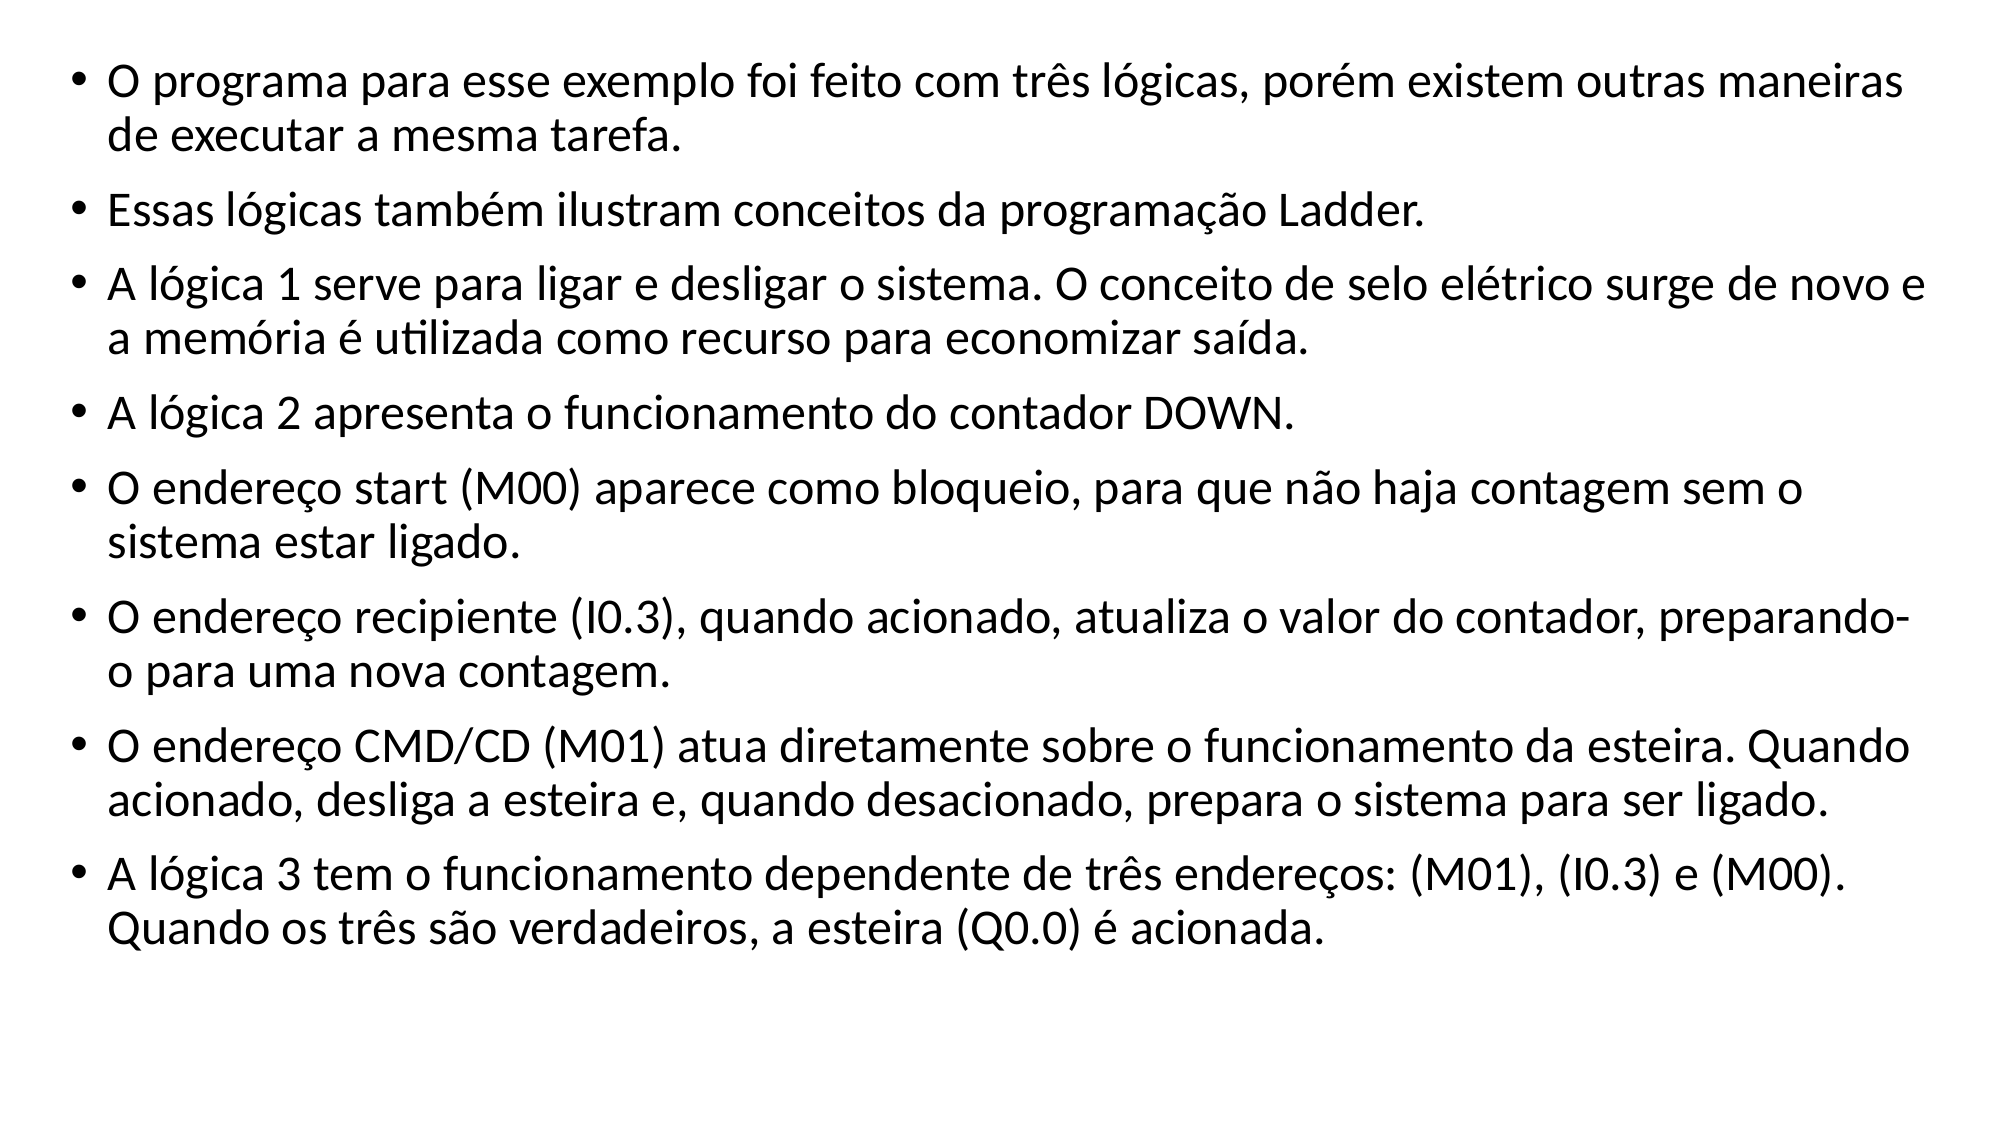

O programa para esse exemplo foi feito com três lógicas, porém existem outras maneiras de executar a mesma tarefa.
Essas lógicas também ilustram conceitos da programação Ladder.
A lógica 1 serve para ligar e desligar o sistema. O conceito de selo elétrico surge de novo e a memória é utilizada como recurso para economizar saída.
A lógica 2 apresenta o funcionamento do contador DOWN.
O endereço start (M00) aparece como bloqueio, para que não haja contagem sem o sistema estar ligado.
O endereço recipiente (I0.3), quando acionado, atualiza o valor do contador, preparando-o para uma nova contagem.
O endereço CMD/CD (M01) atua diretamente sobre o funcionamento da esteira. Quando acionado, desliga a esteira e, quando desacionado, prepara o sistema para ser ligado.
A lógica 3 tem o funcionamento dependente de três endereços: (M01), (I0.3) e (M00). Quando os três são verdadeiros, a esteira (Q0.0) é acionada.